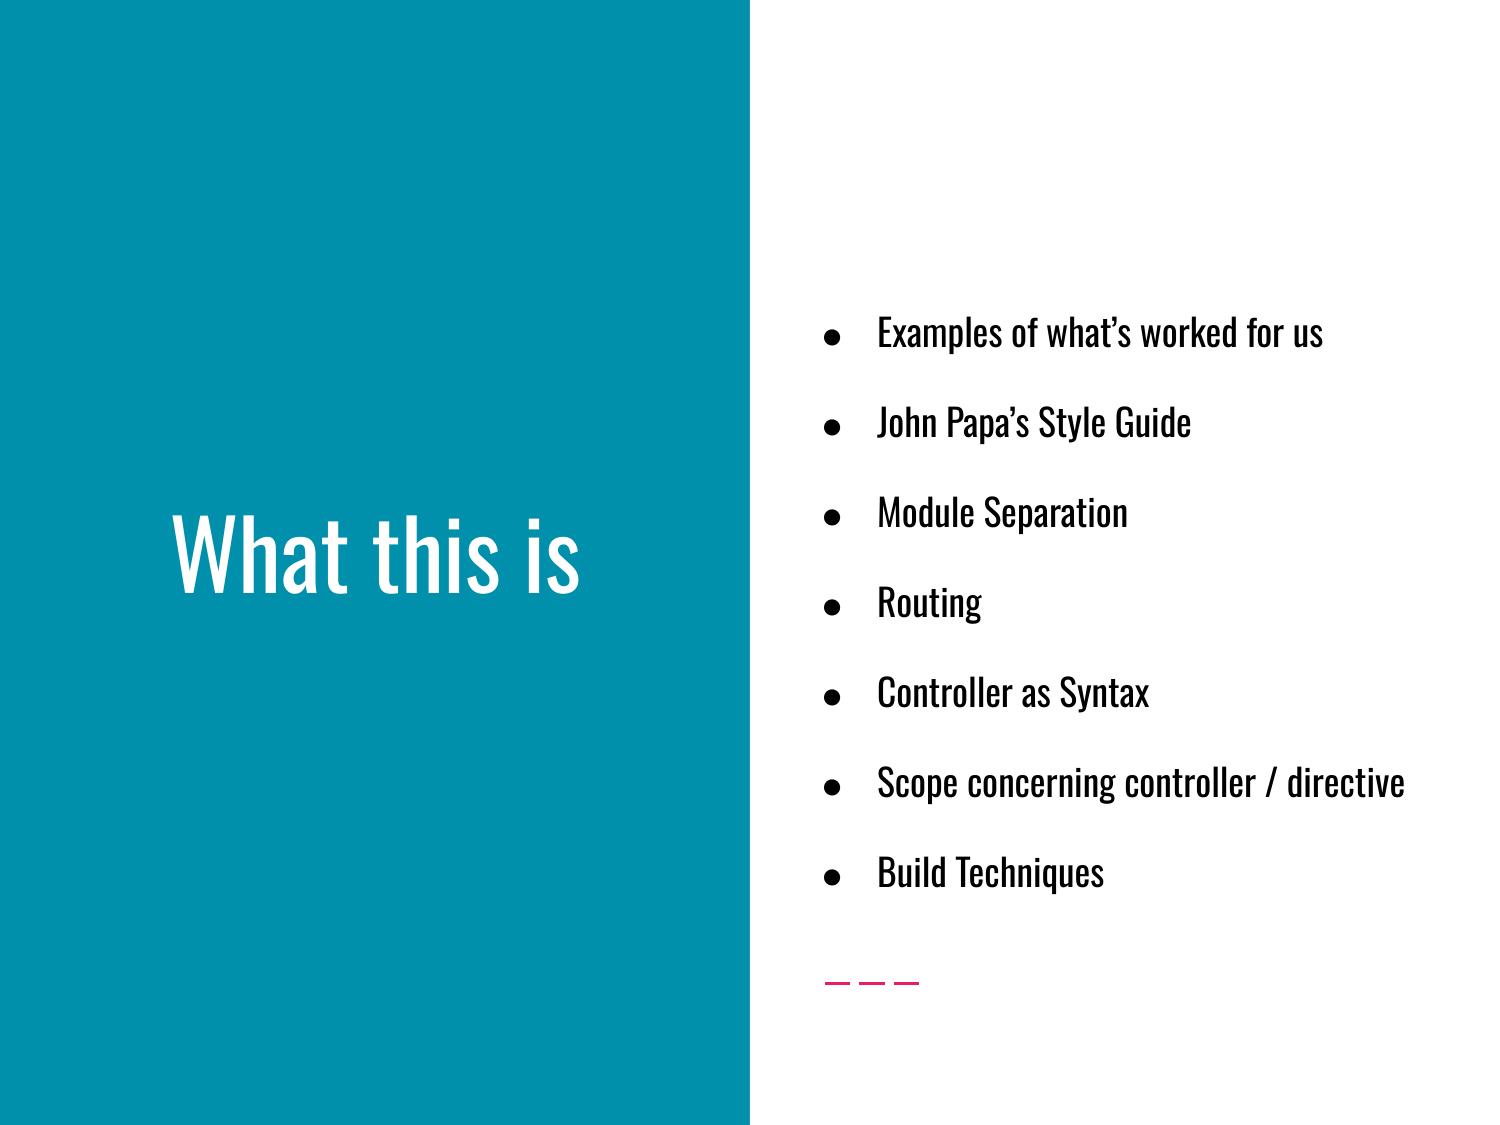

# What this is
Examples of what’s worked for us
John Papa’s Style Guide
Module Separation
Routing
Controller as Syntax
Scope concerning controller / directive
Build Techniques